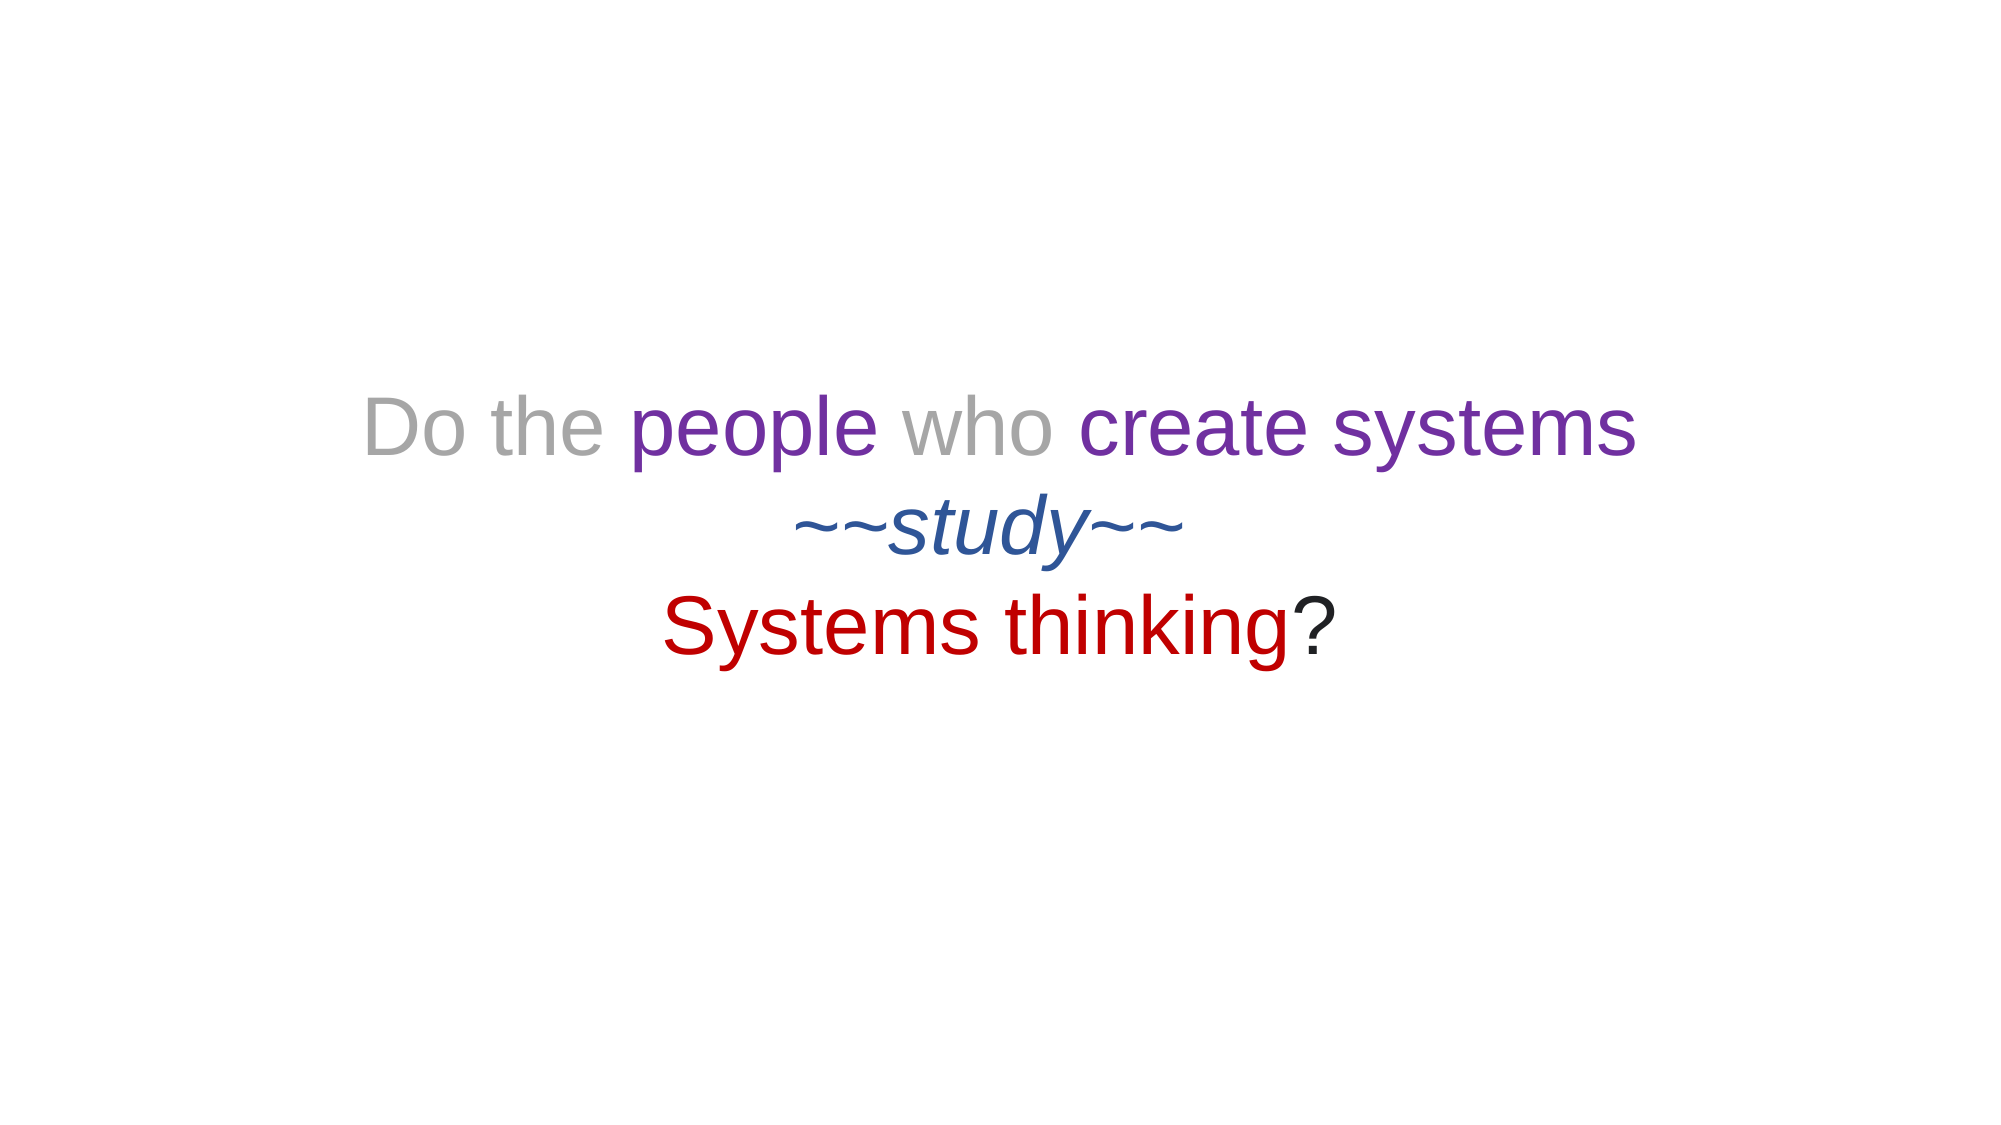

Do the people who create systems
~~study~~
Systems thinking?